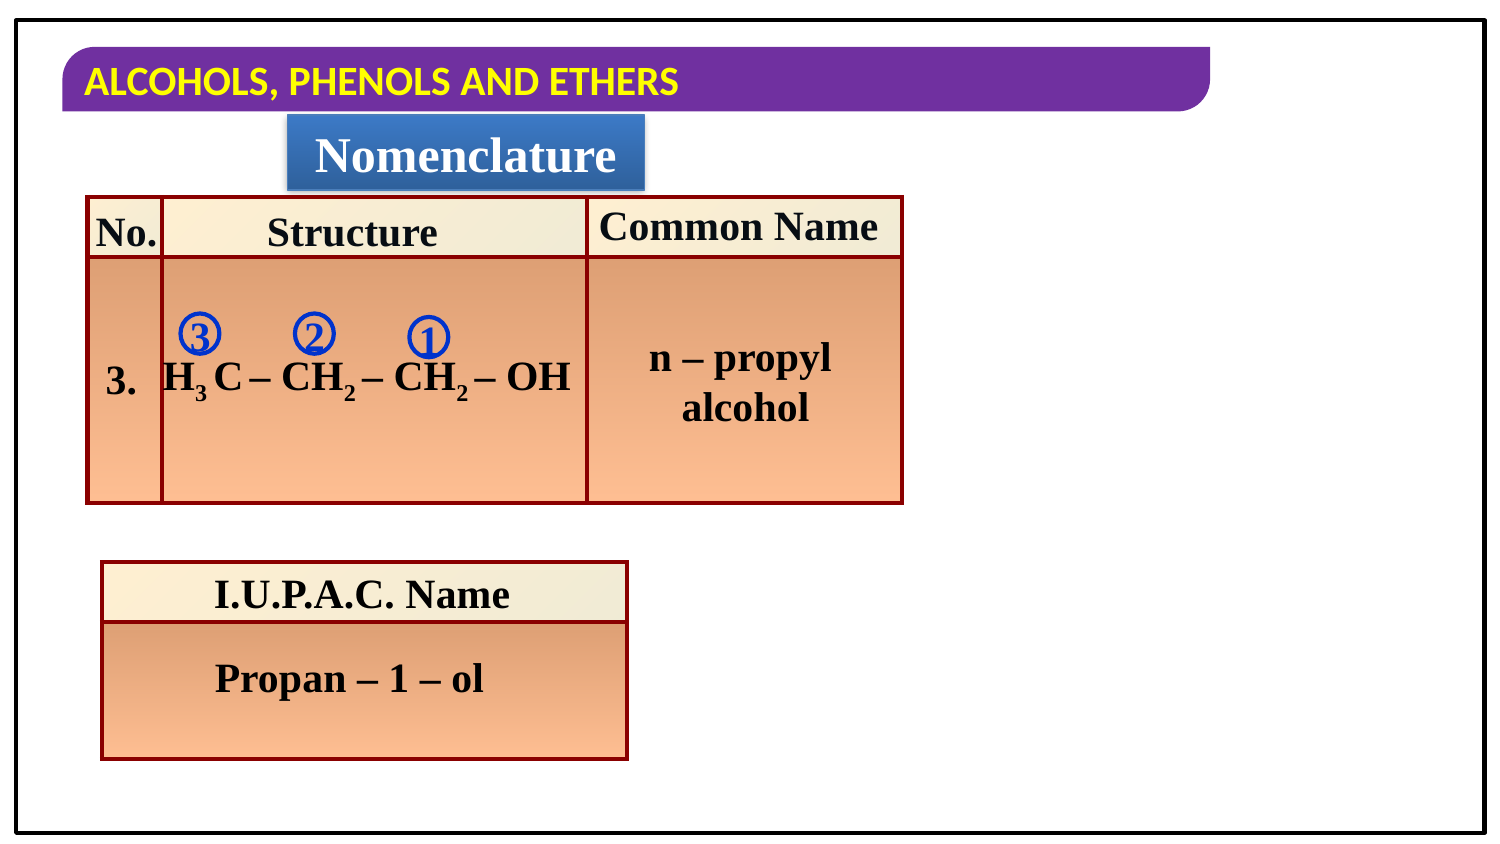

Nomenclature
Common Name
|  |  |  |
| --- | --- | --- |
|  |  |  |
No.
Structure
3

2

1

n – propyl
alcohol
H3 C – CH2 – CH2 – OH
3.
I.U.P.A.C. Name
|  |
| --- |
|  |
Propan – 1 – ol